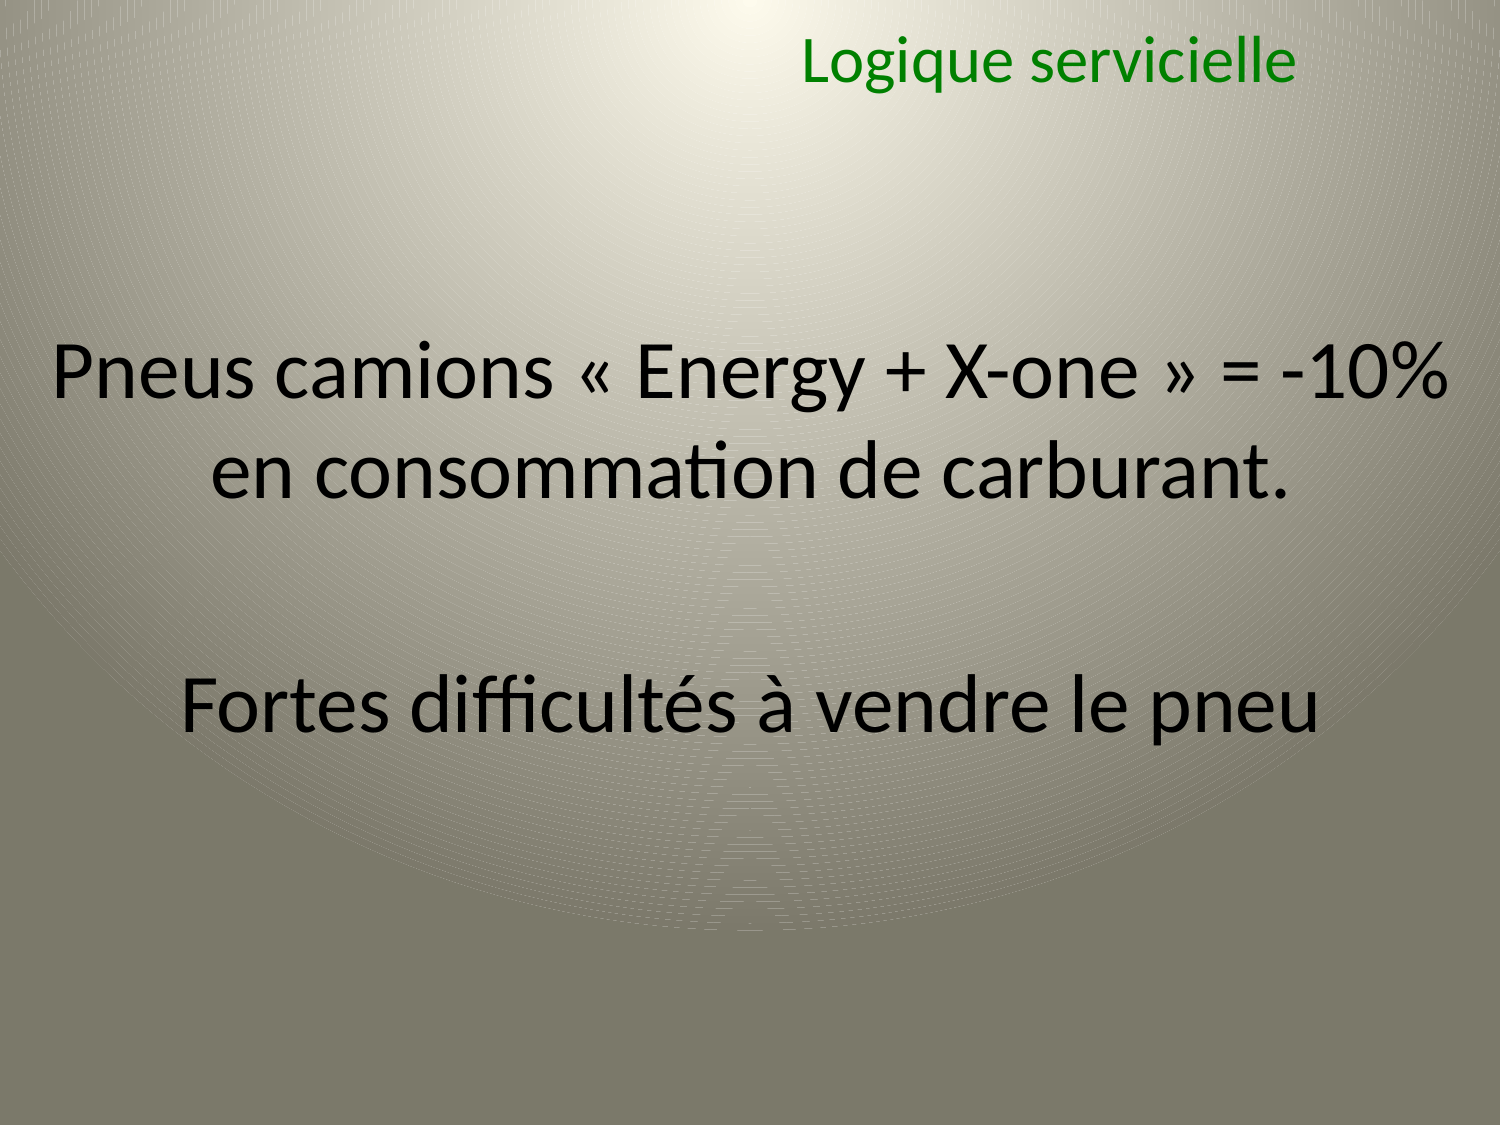

Logique servicielle

Pneus camions « Energy + X-one » = -10% en consommation de carburant.

Fortes difficultés à vendre le pneu